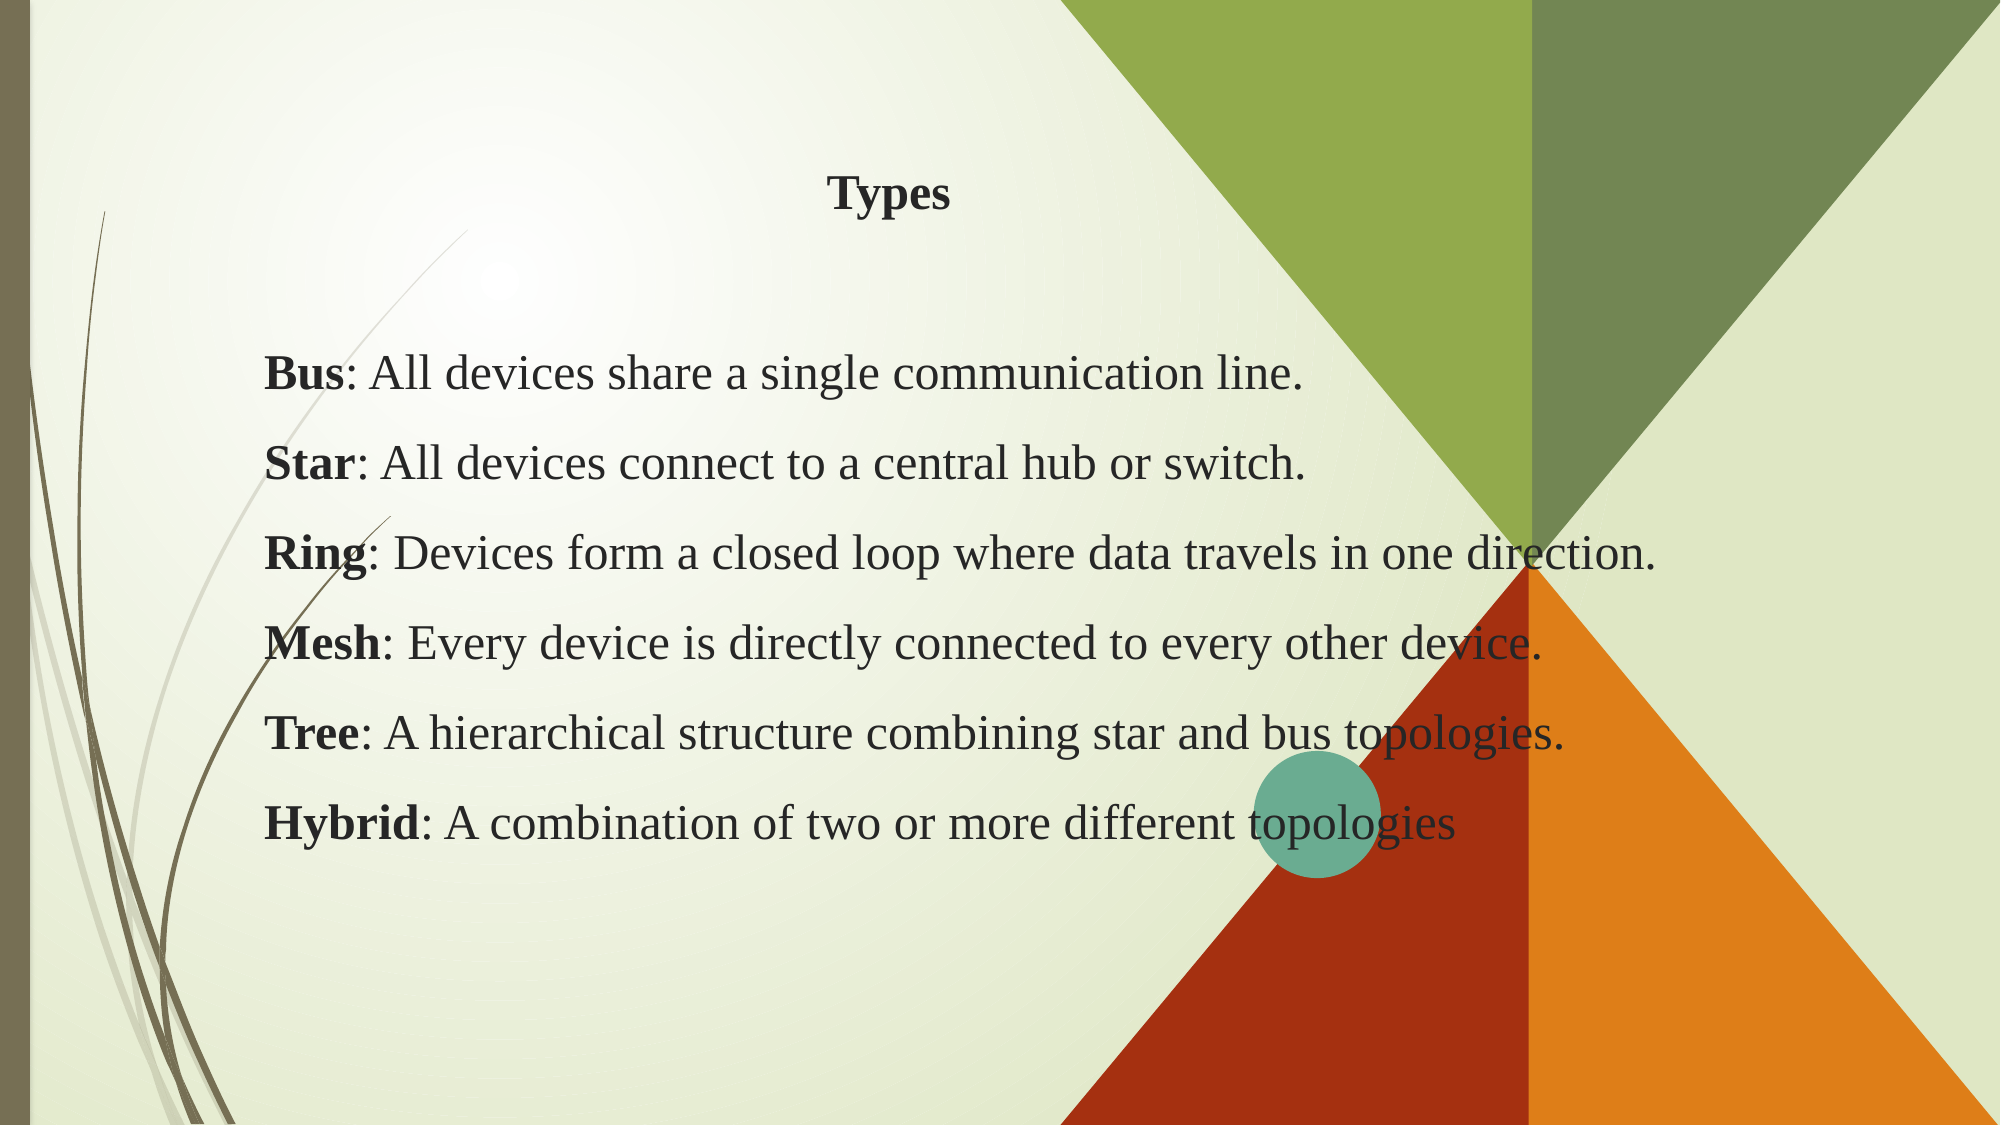

# Types Bus: All devices share a single communication line. Star: All devices connect to a central hub or switch. Ring: Devices form a closed loop where data travels in one direction. Mesh: Every device is directly connected to every other device. Tree: A hierarchical structure combining star and bus topologies. Hybrid: A combination of two or more different topologies